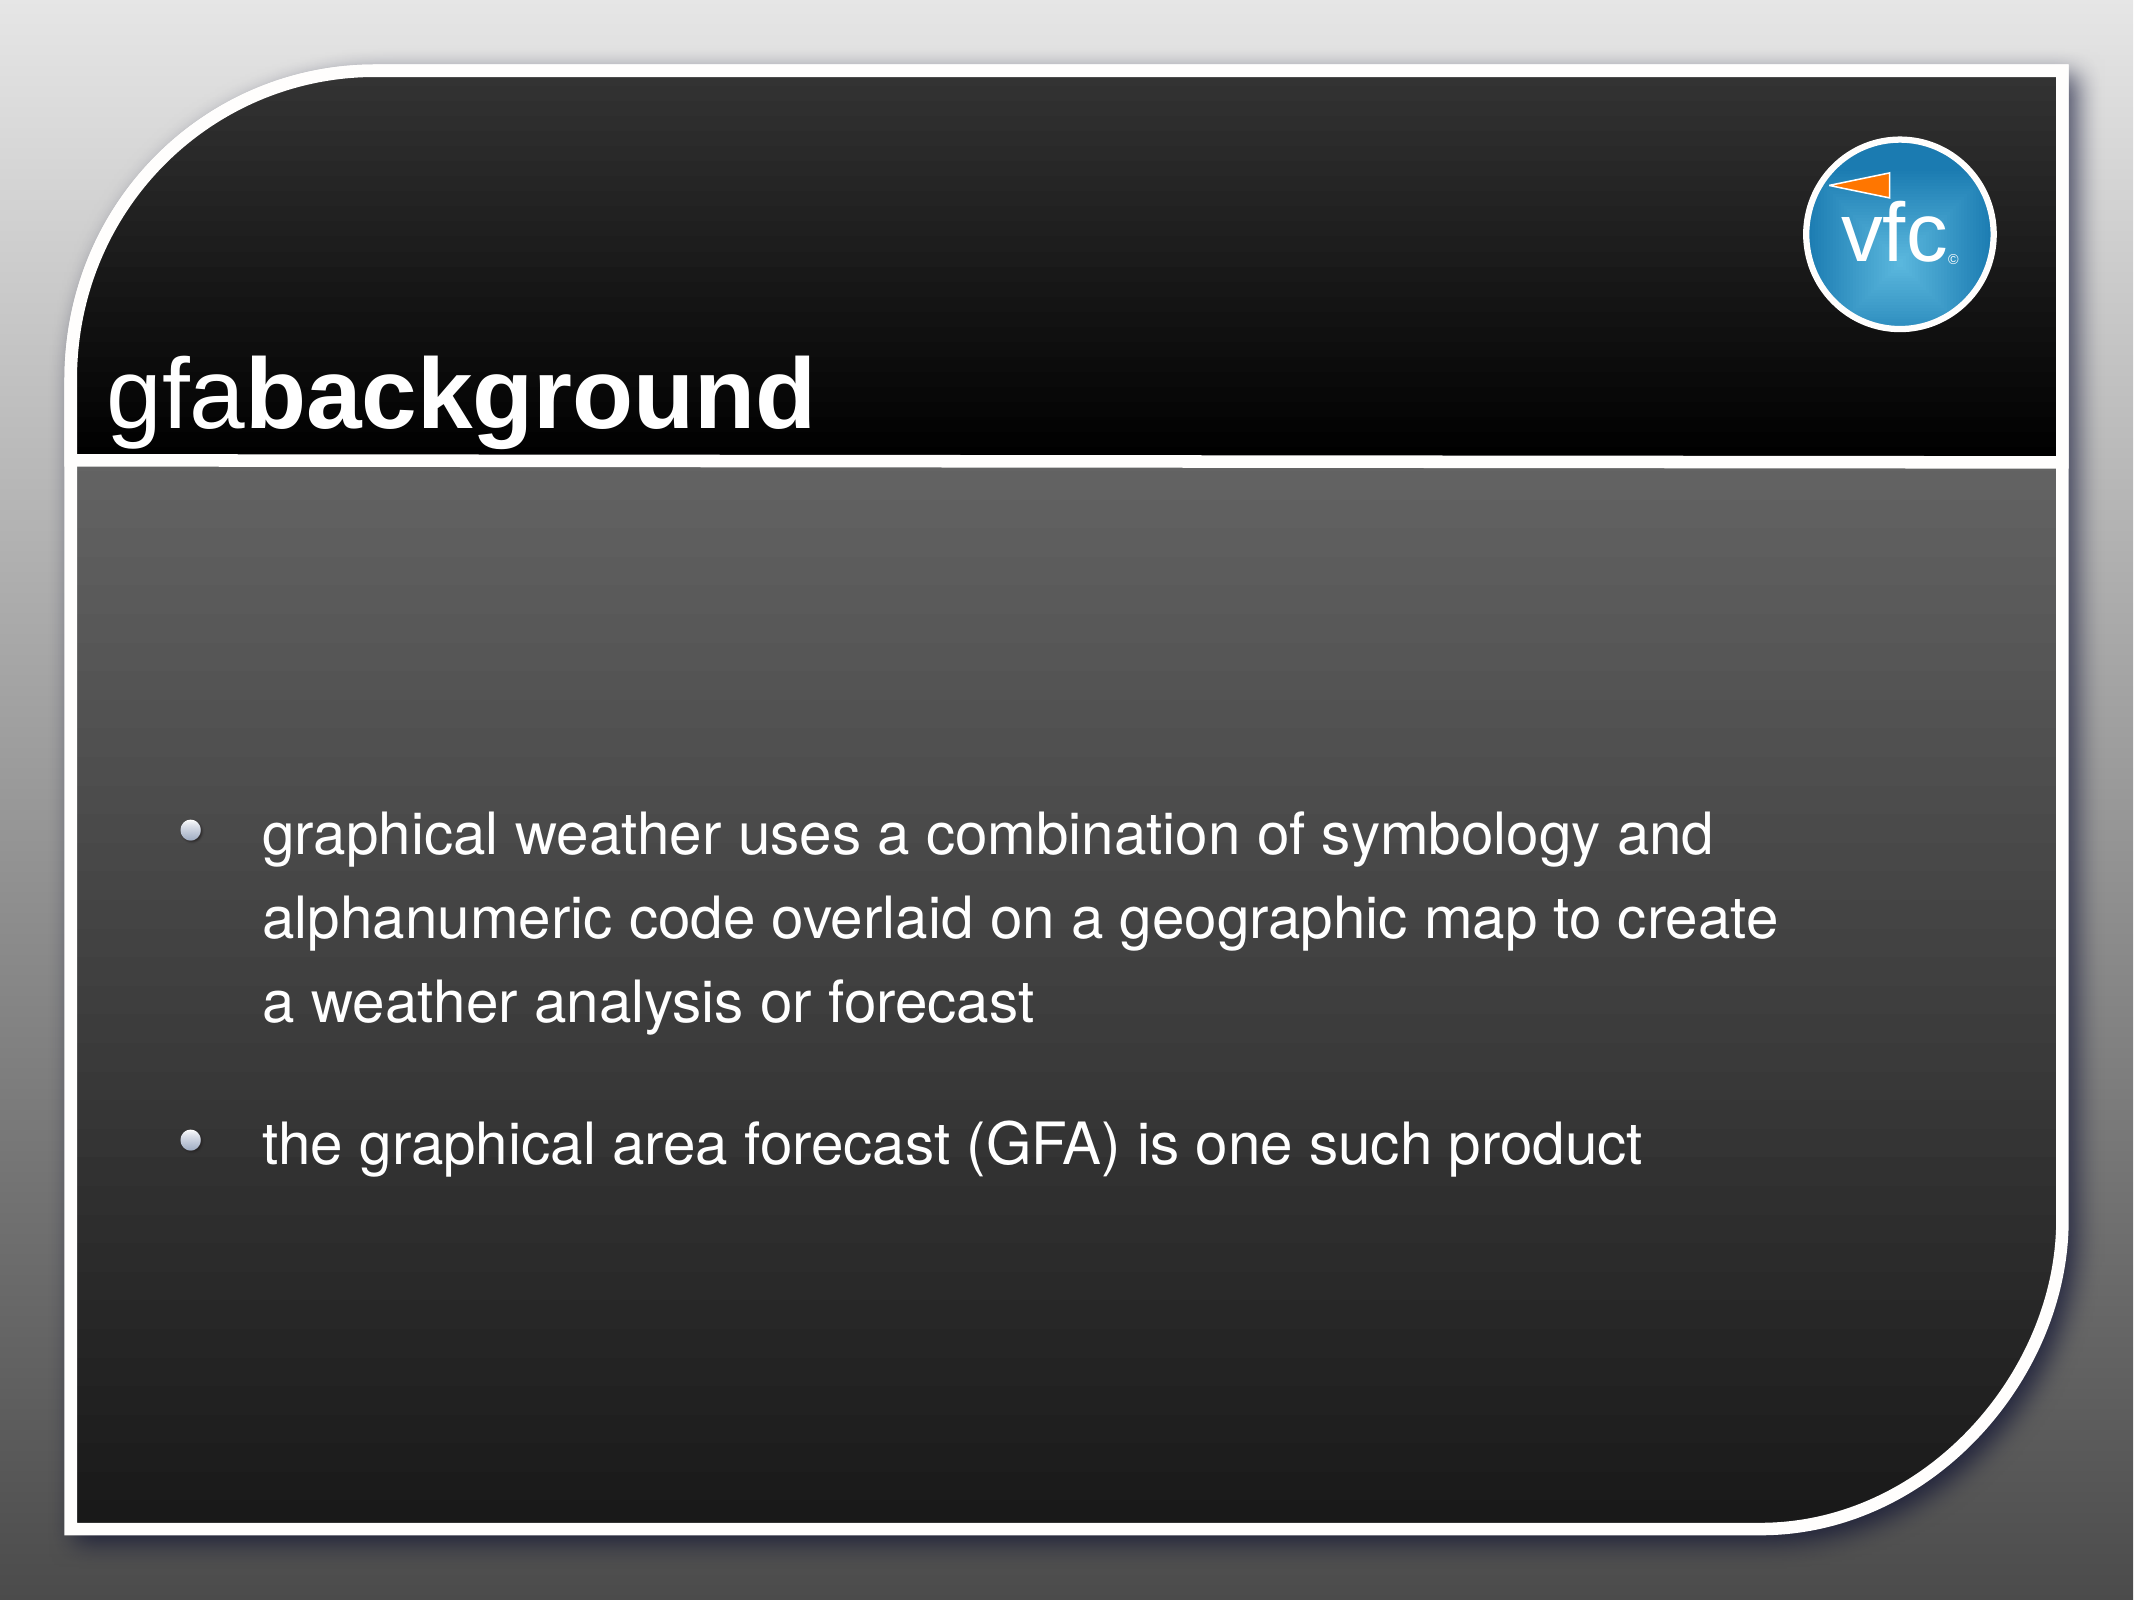

vfc©

# gfabackground
graphical weather uses a combination of symbology and alphanumeric code overlaid on a geographic map to create a weather analysis or forecast
the graphical area forecast (GFA) is one such product